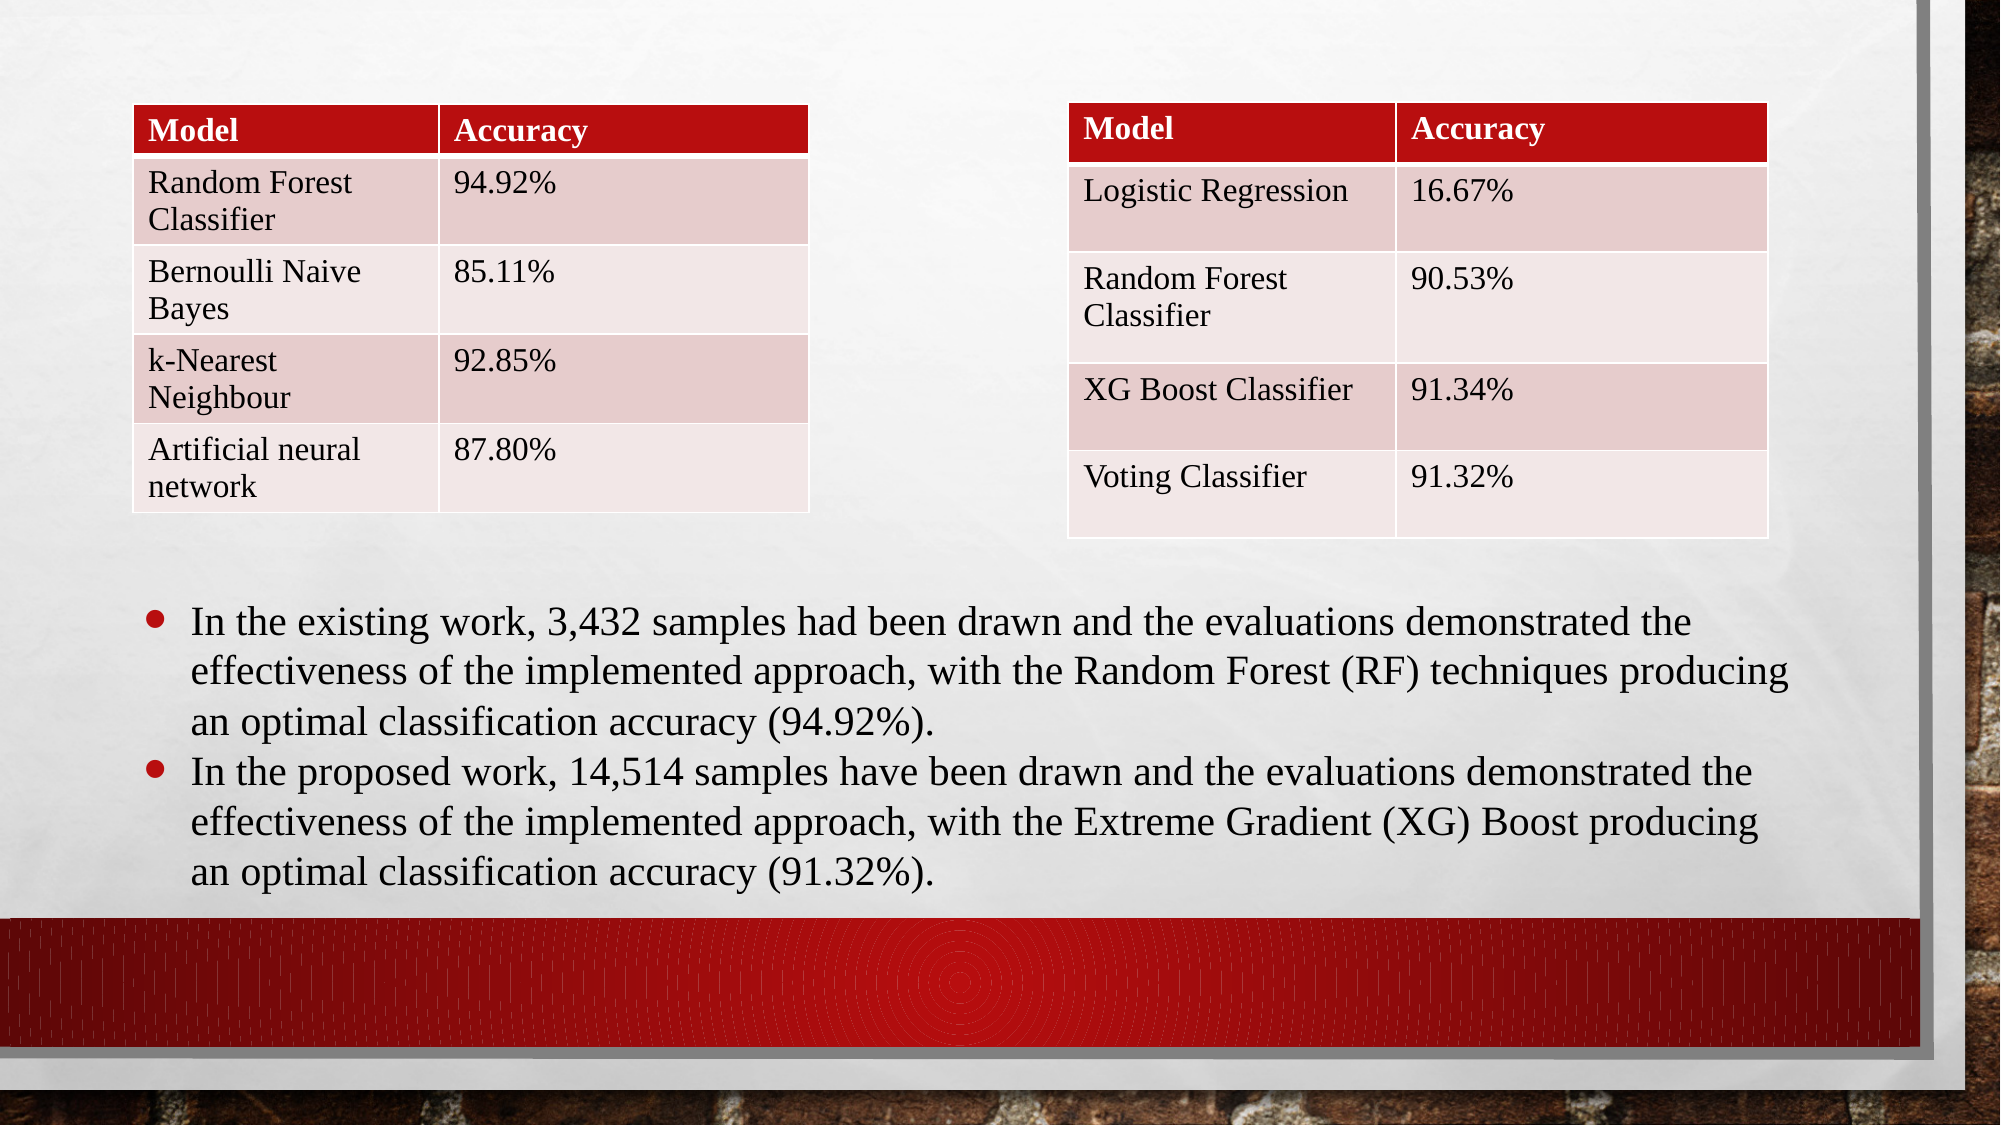

| Model | Accuracy |
| --- | --- |
| Logistic Regression | 16.67% |
| Random Forest Classifier | 90.53% |
| XG Boost Classifier | 91.34% |
| Voting Classifier | 91.32% |
| Model | Accuracy |
| --- | --- |
| Random Forest Classifier | 94.92% |
| Bernoulli Naive Bayes | 85.11% |
| k-Nearest Neighbour | 92.85% |
| Artificial neural network | 87.80% |
In the existing work, 3,432 samples had been drawn and the evaluations demonstrated the effectiveness of the implemented approach, with the Random Forest (RF) techniques producing an optimal classification accuracy (94.92%).
In the proposed work, 14,514 samples have been drawn and the evaluations demonstrated the effectiveness of the implemented approach, with the Extreme Gradient (XG) Boost producing an optimal classification accuracy (91.32%).